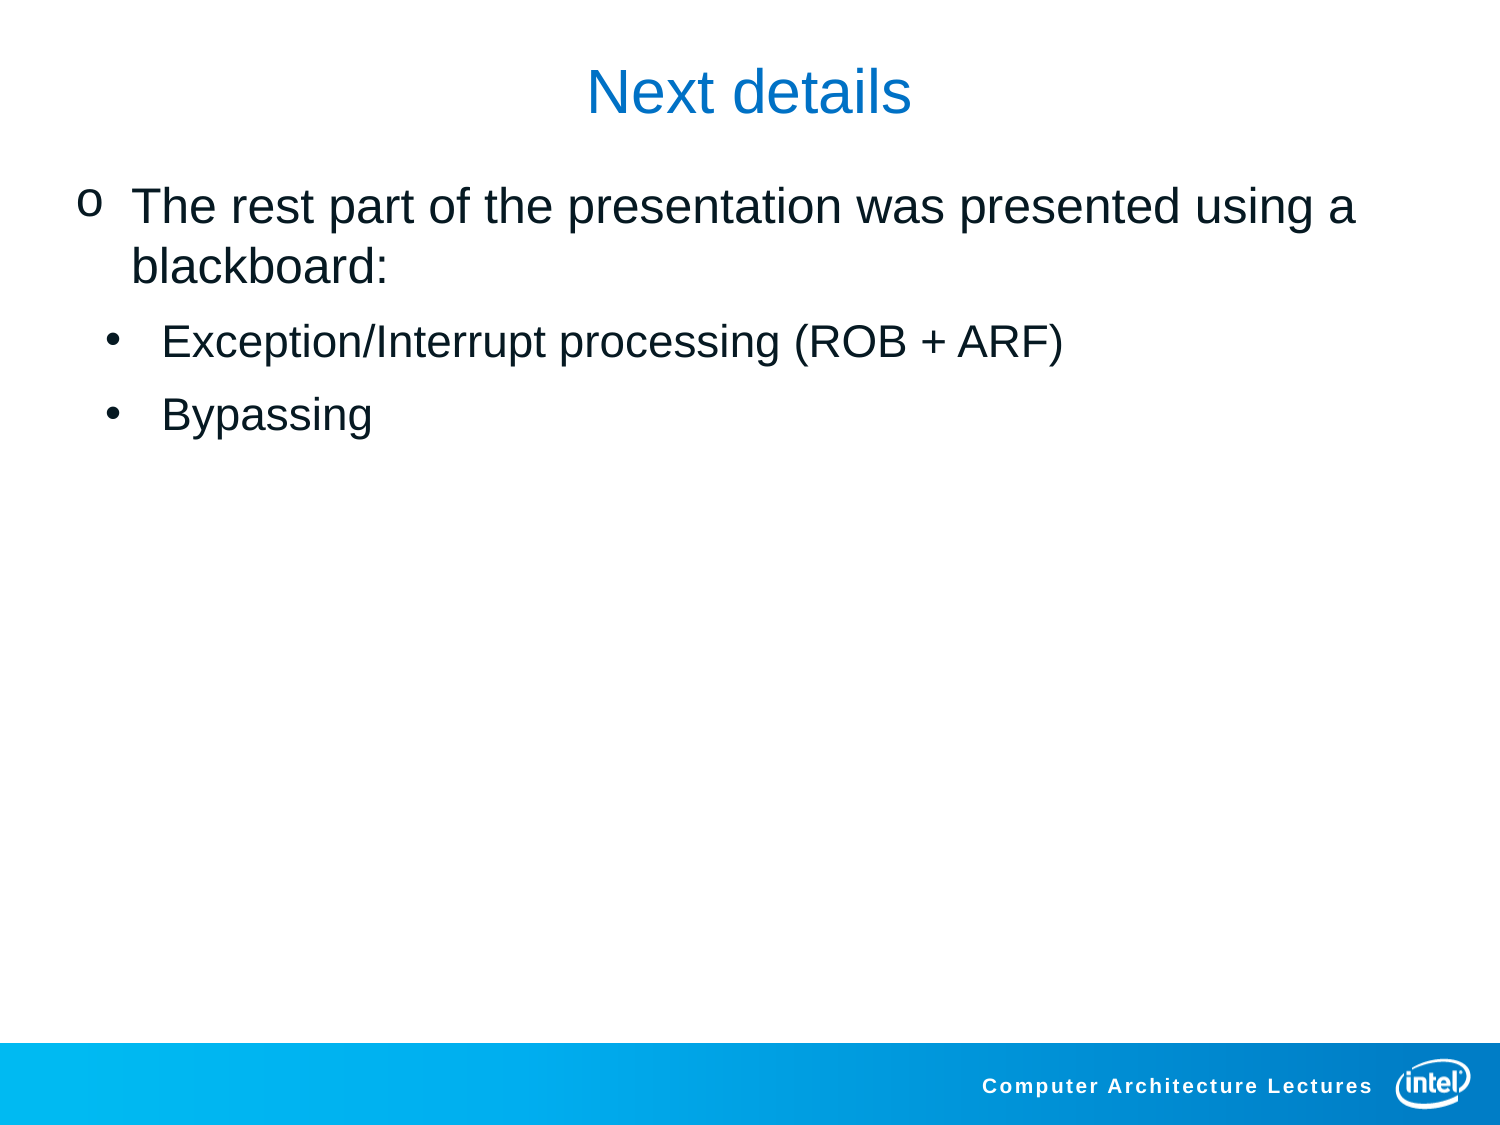

# Next details
The rest part of the presentation was presented using a blackboard:
Exception/Interrupt processing (ROB + ARF)
Bypassing